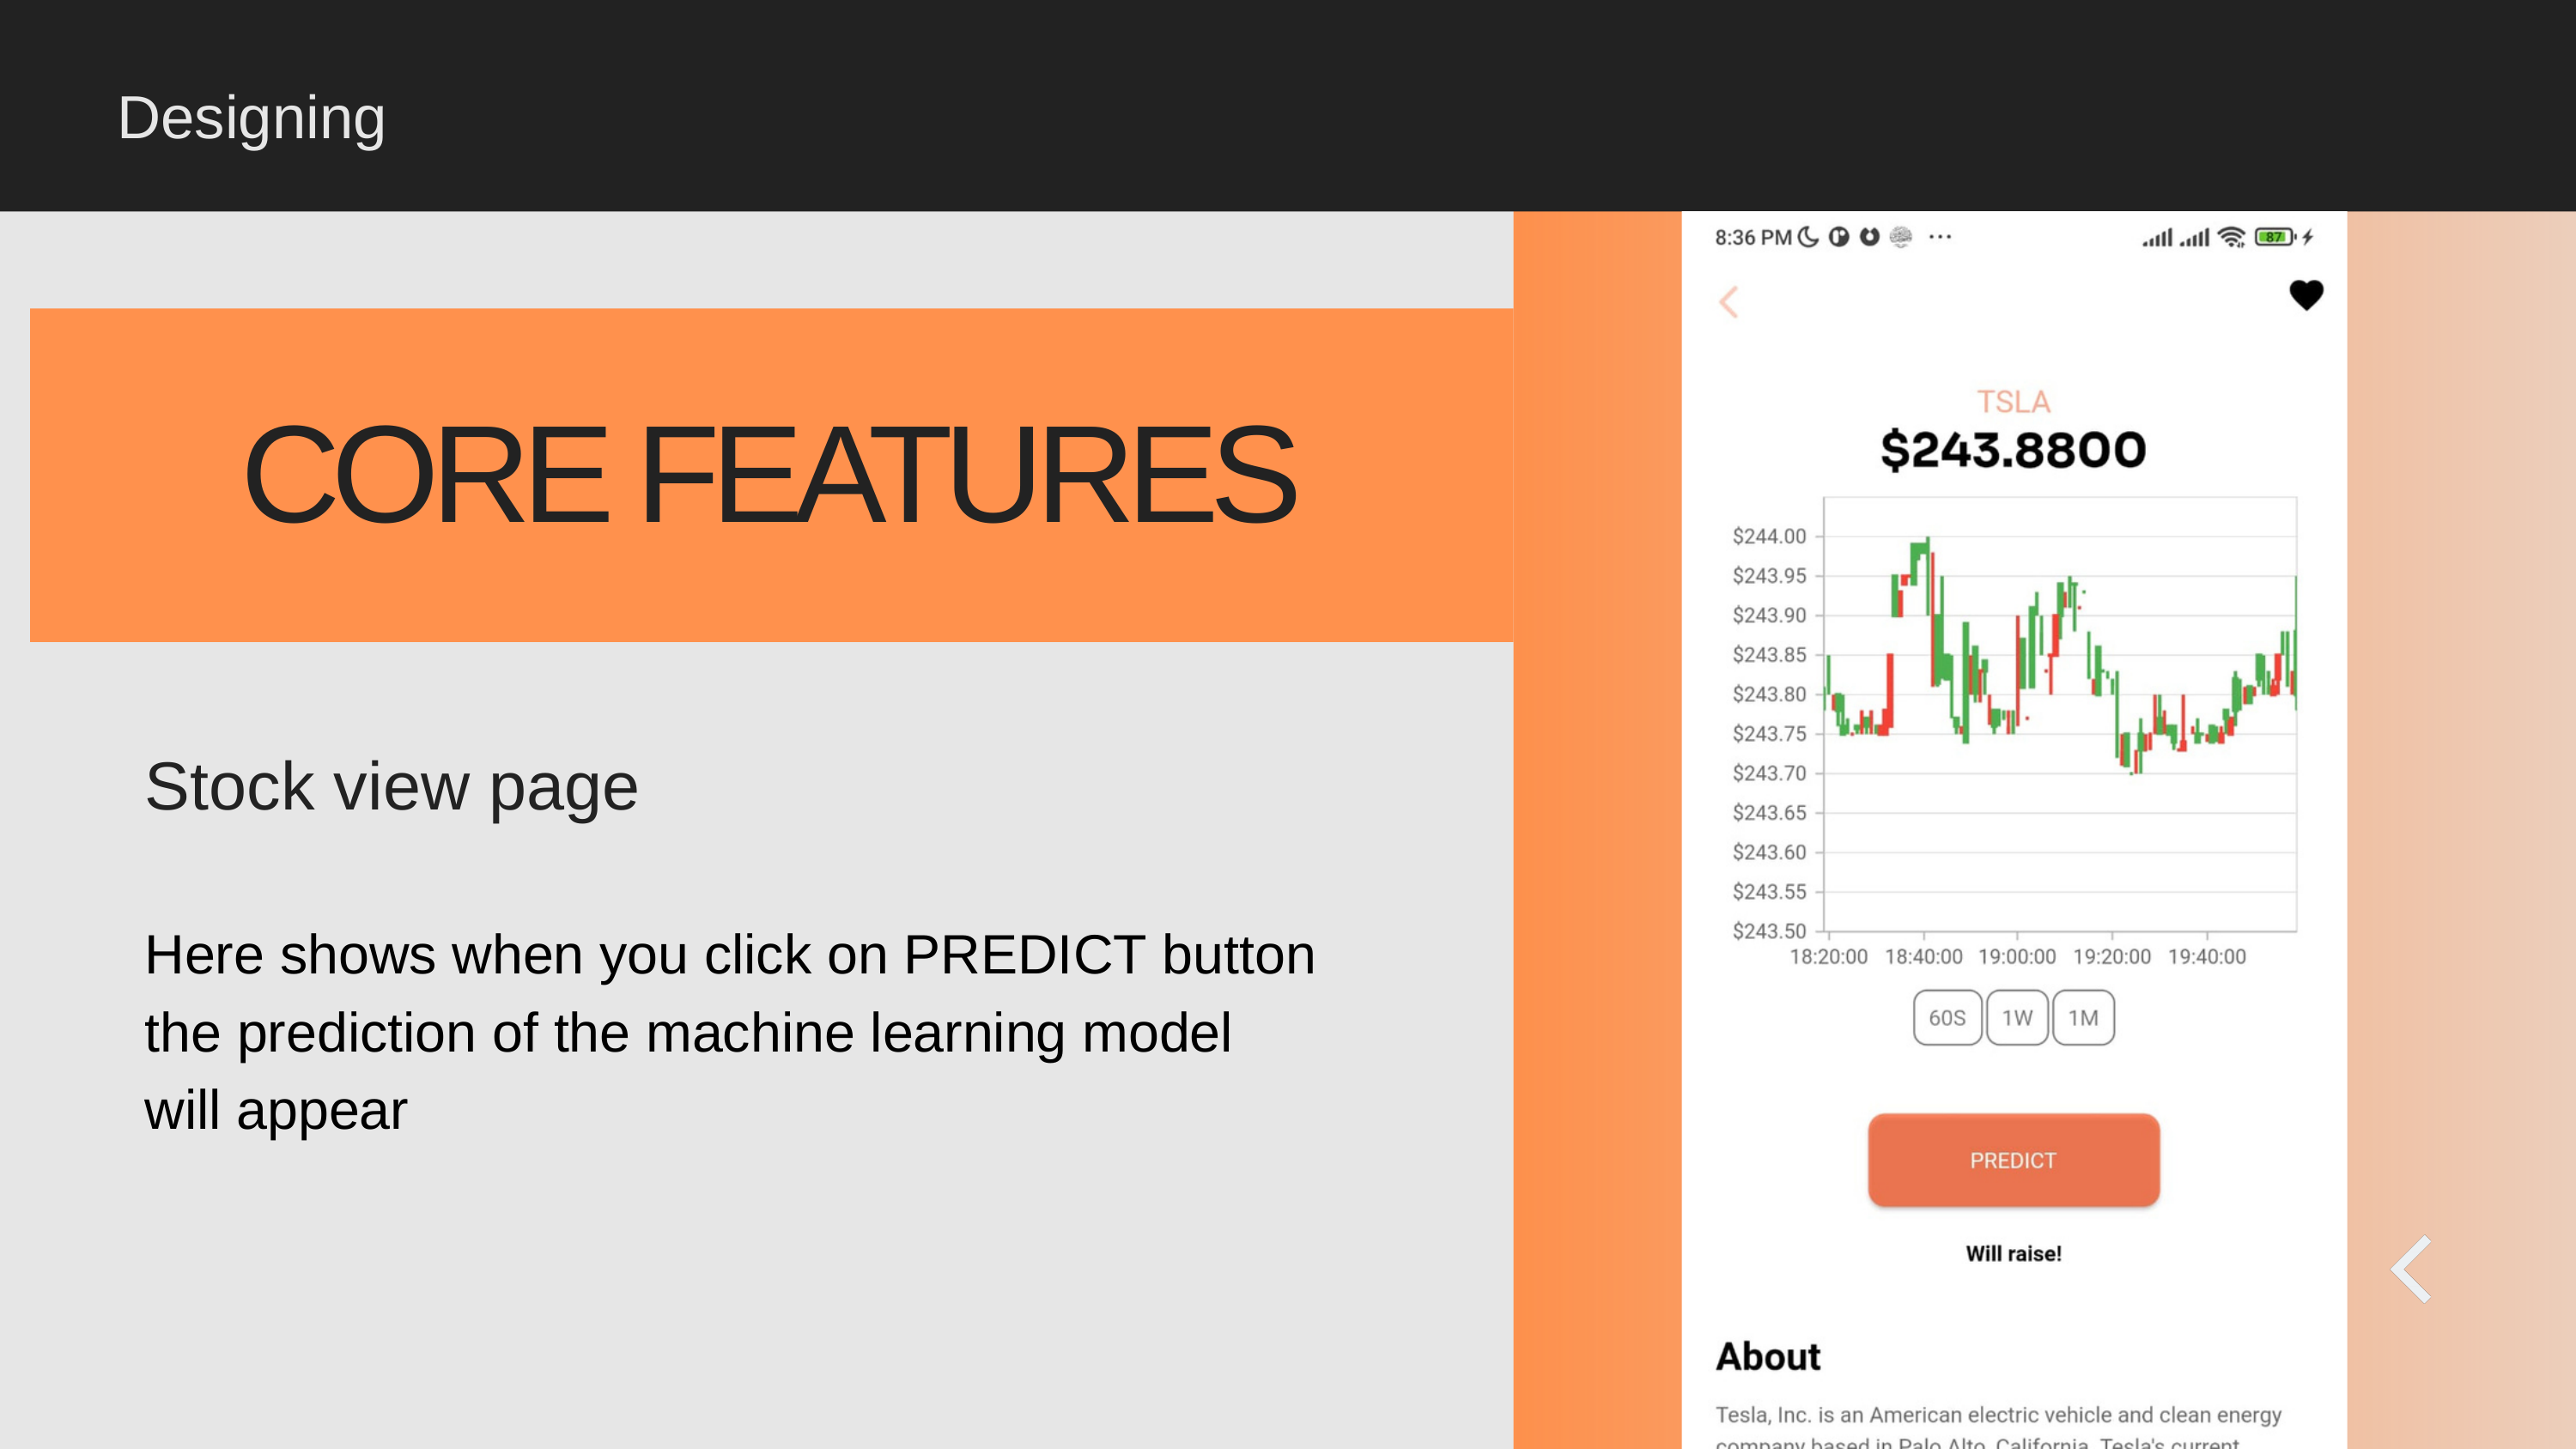

Designing

CORE FEATURES
Stock view page
Here shows when you click on PREDICT button the prediction of the machine learning model will appear